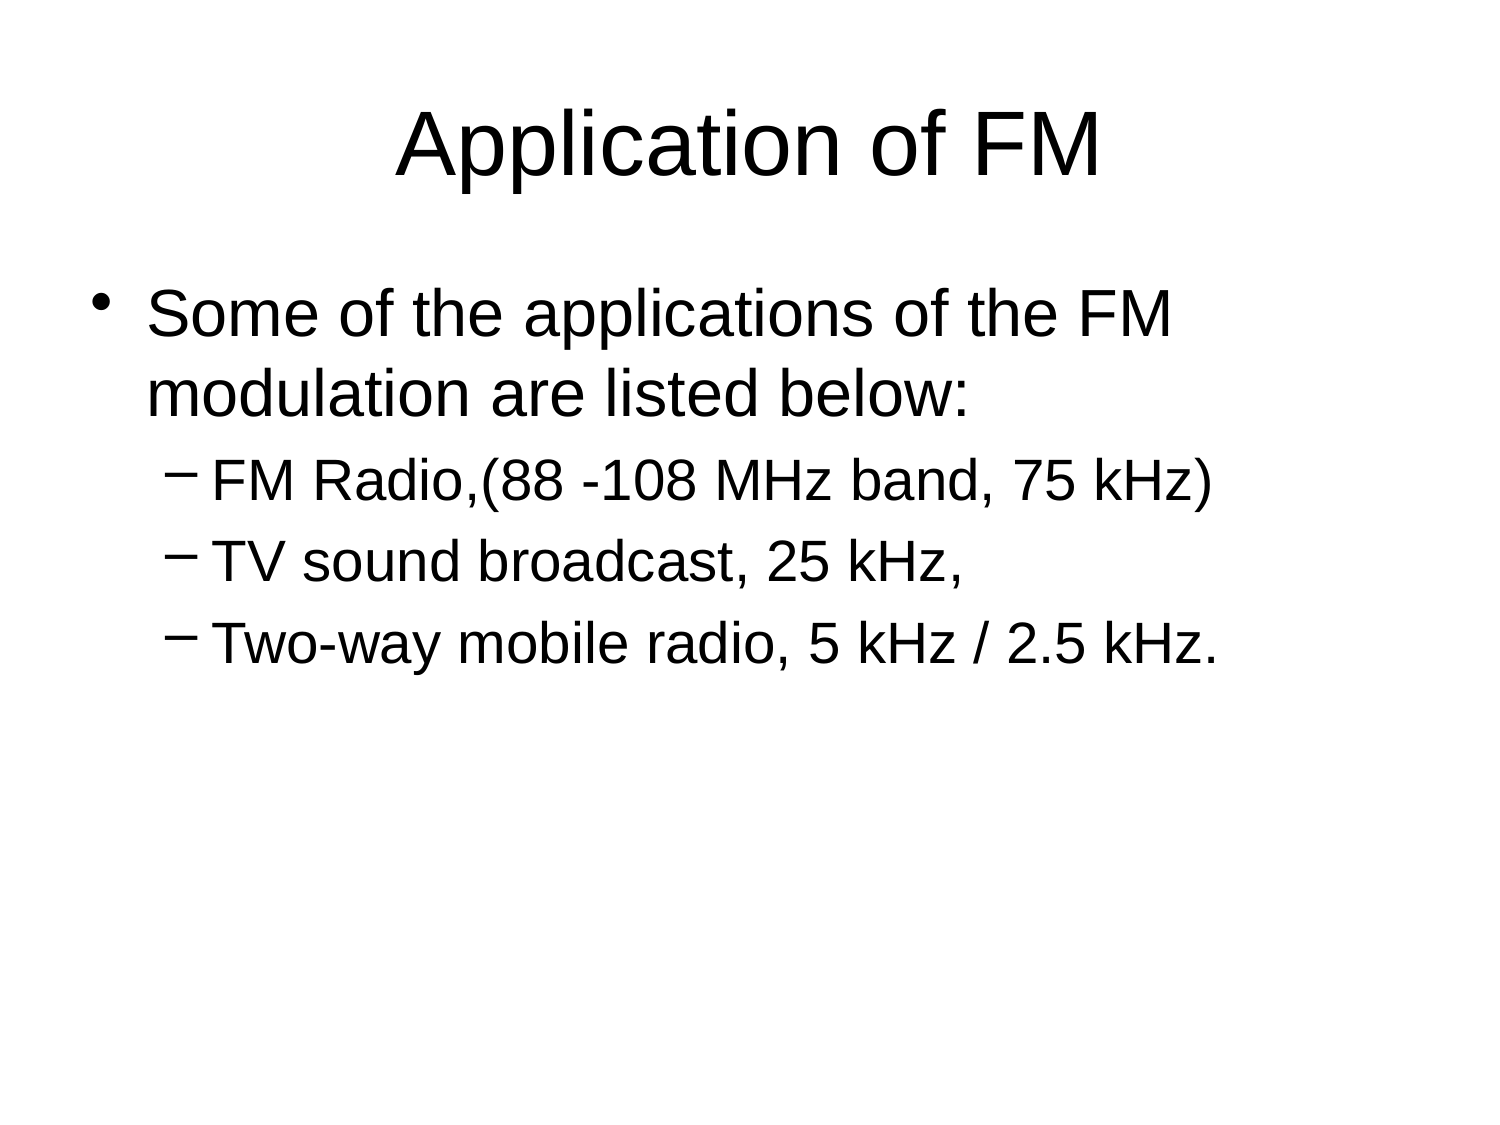

# Application of FM
Some of the applications of the FM modulation are listed below:
FM Radio,(88 -108 MHz band, 75 kHz)
TV sound broadcast, 25 kHz,
Two-way mobile radio, 5 kHz / 2.5 kHz.